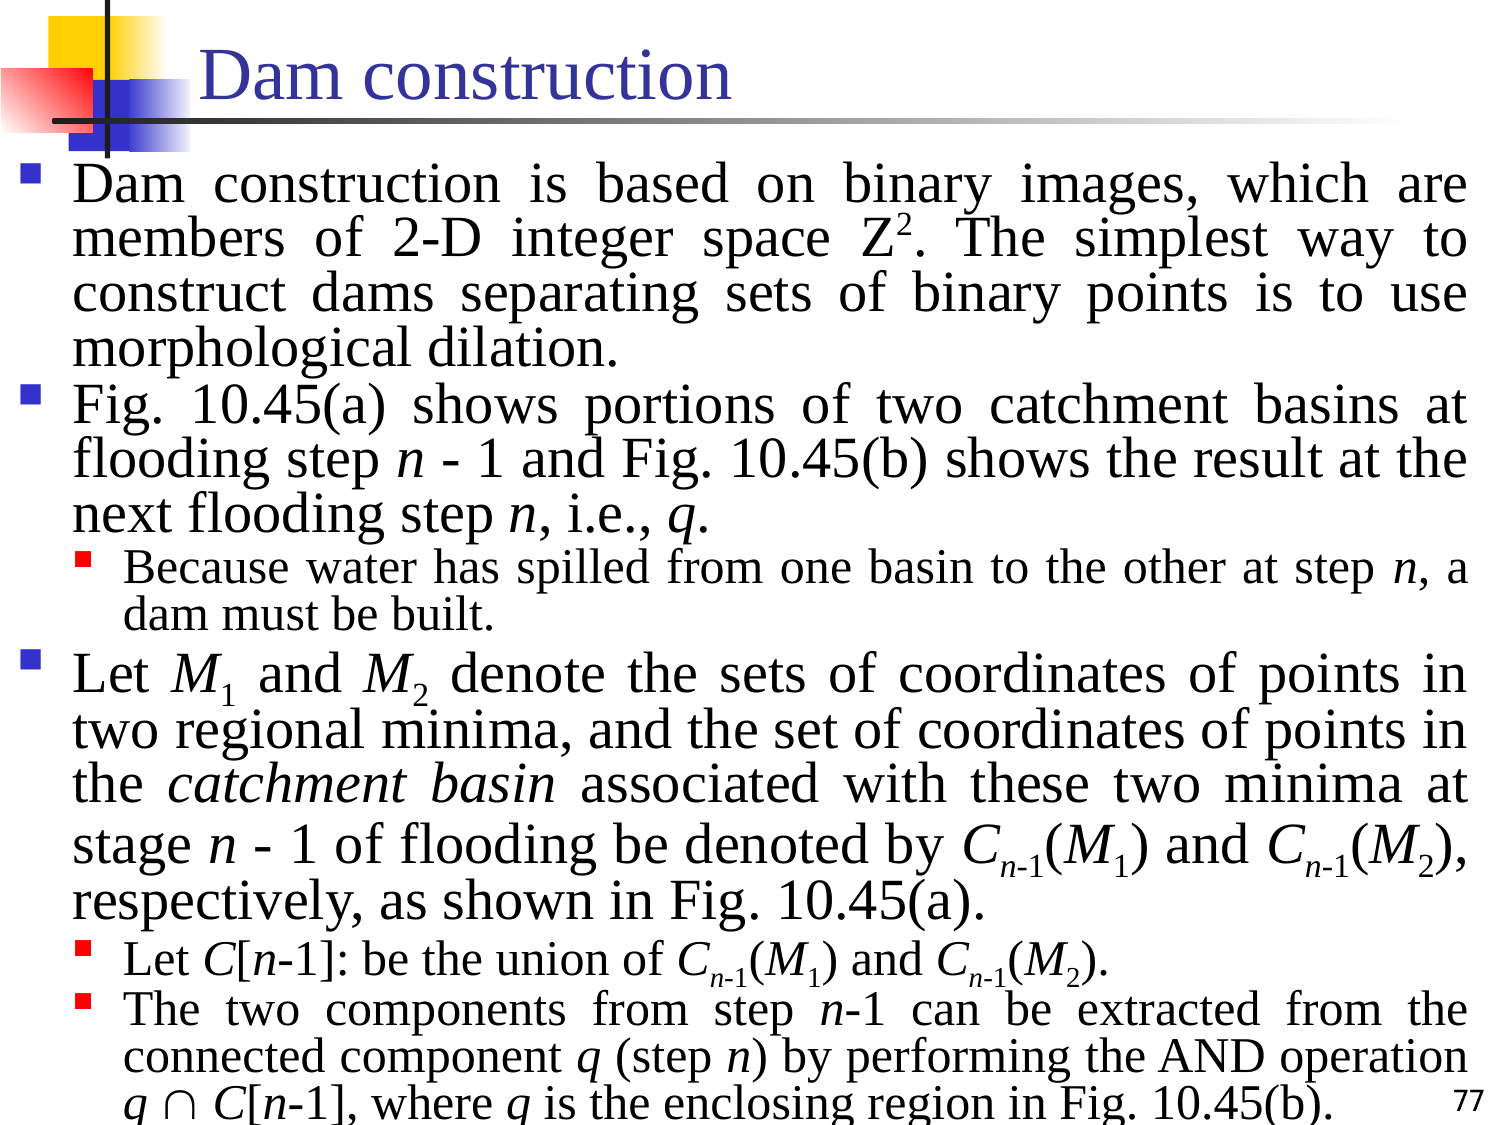

# Dam construction
Dam construction is based on binary images, which are members of 2-D integer space Z2. The simplest way to construct dams separating sets of binary points is to use morphological dilation.
Fig. 10.45(a) shows portions of two catchment basins at flooding step n - 1 and Fig. 10.45(b) shows the result at the next flooding step n, i.e., q.
Because water has spilled from one basin to the other at step n, a dam must be built.
Let M1 and M2 denote the sets of coordinates of points in two regional minima, and the set of coordinates of points in the catchment basin associated with these two minima at stage n - 1 of flooding be denoted by Cn-1(M1) and Cn-1(M2), respectively, as shown in Fig. 10.45(a).
Let C[n-1]: be the union of Cn-1(M1) and Cn-1(M2).
The two components from step n-1 can be extracted from the connected component q (step n) by performing the AND operation q ∩ C[n-1], where q is the enclosing region in Fig. 10.45(b).
77